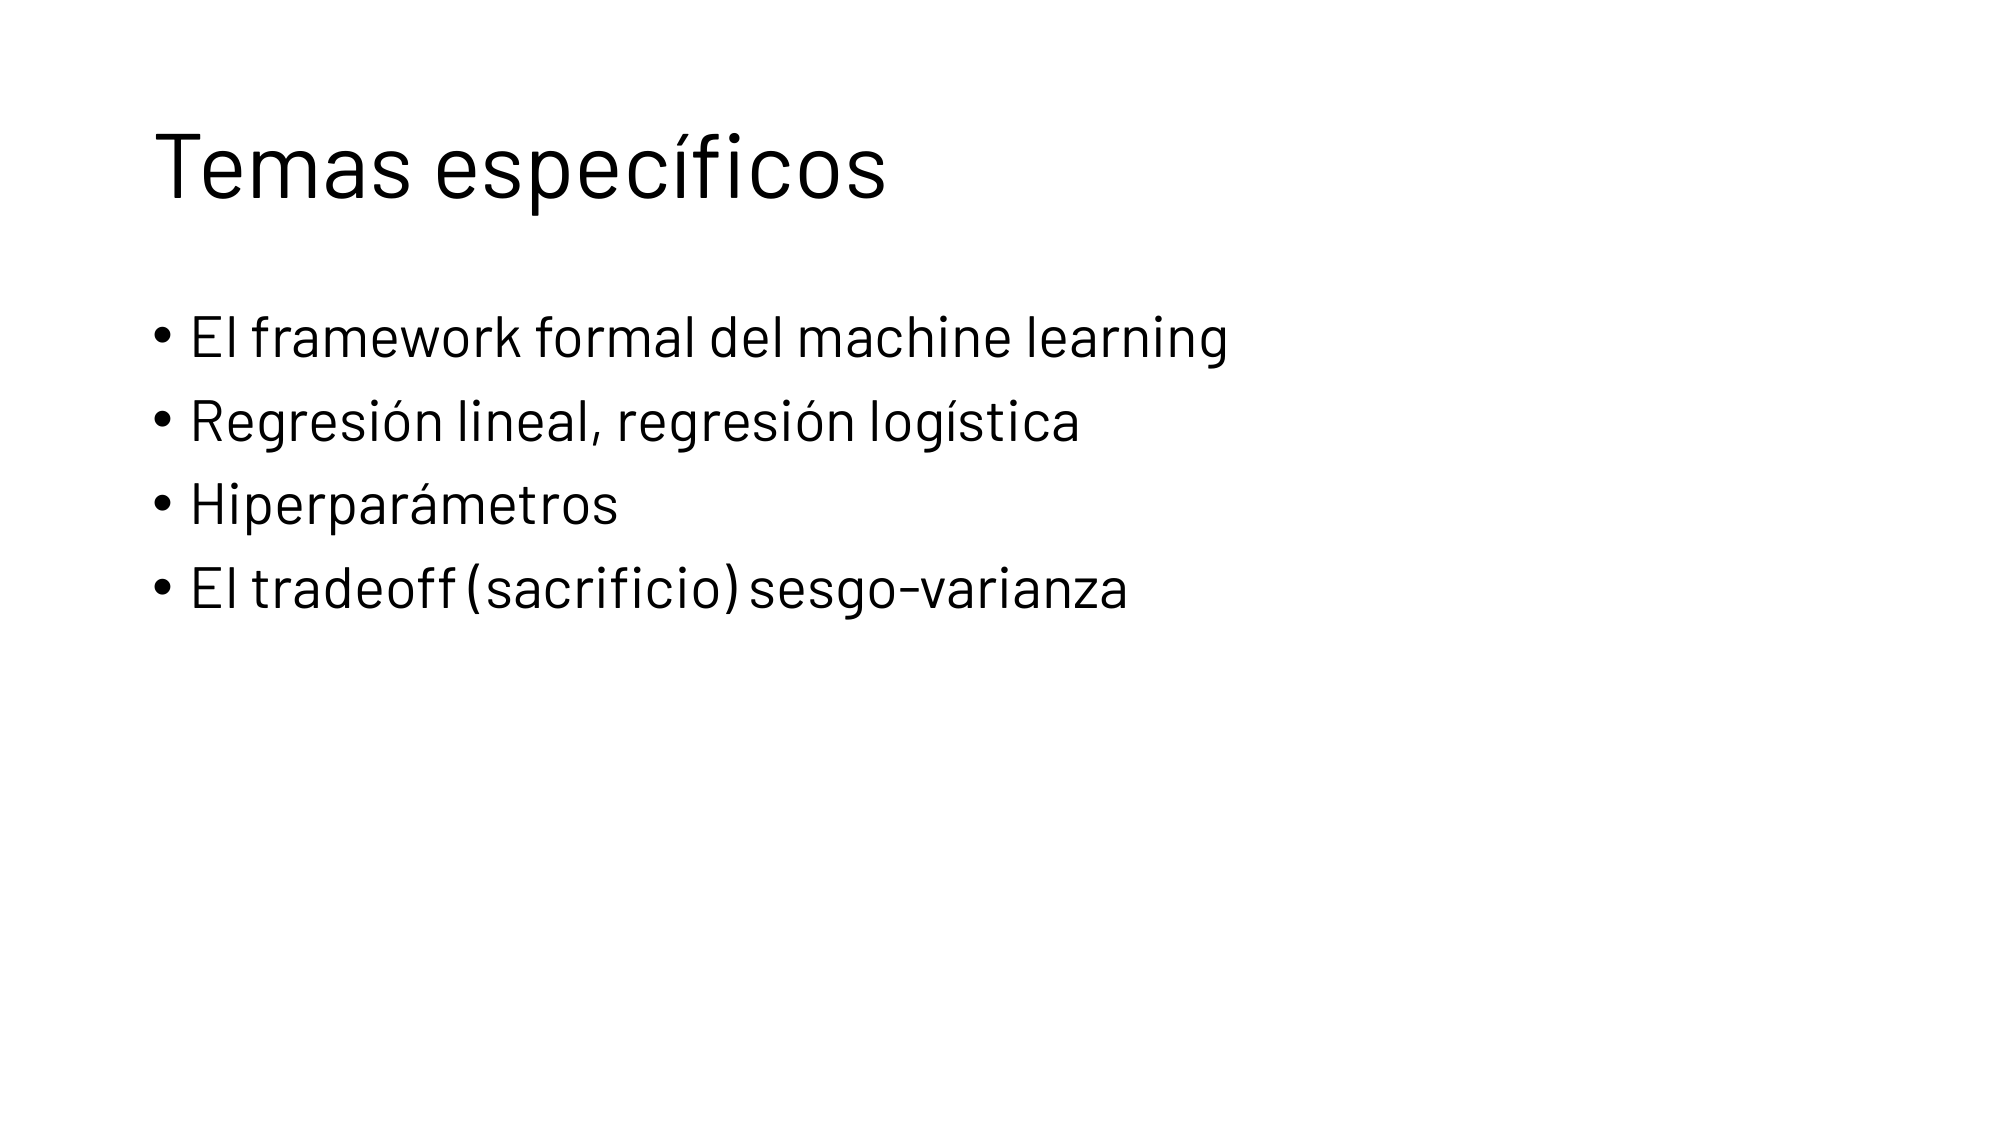

# Temas específicos
El framework formal del machine learning
Regresión lineal, regresión logística
Hiperparámetros
El tradeoff (sacrificio) sesgo-varianza